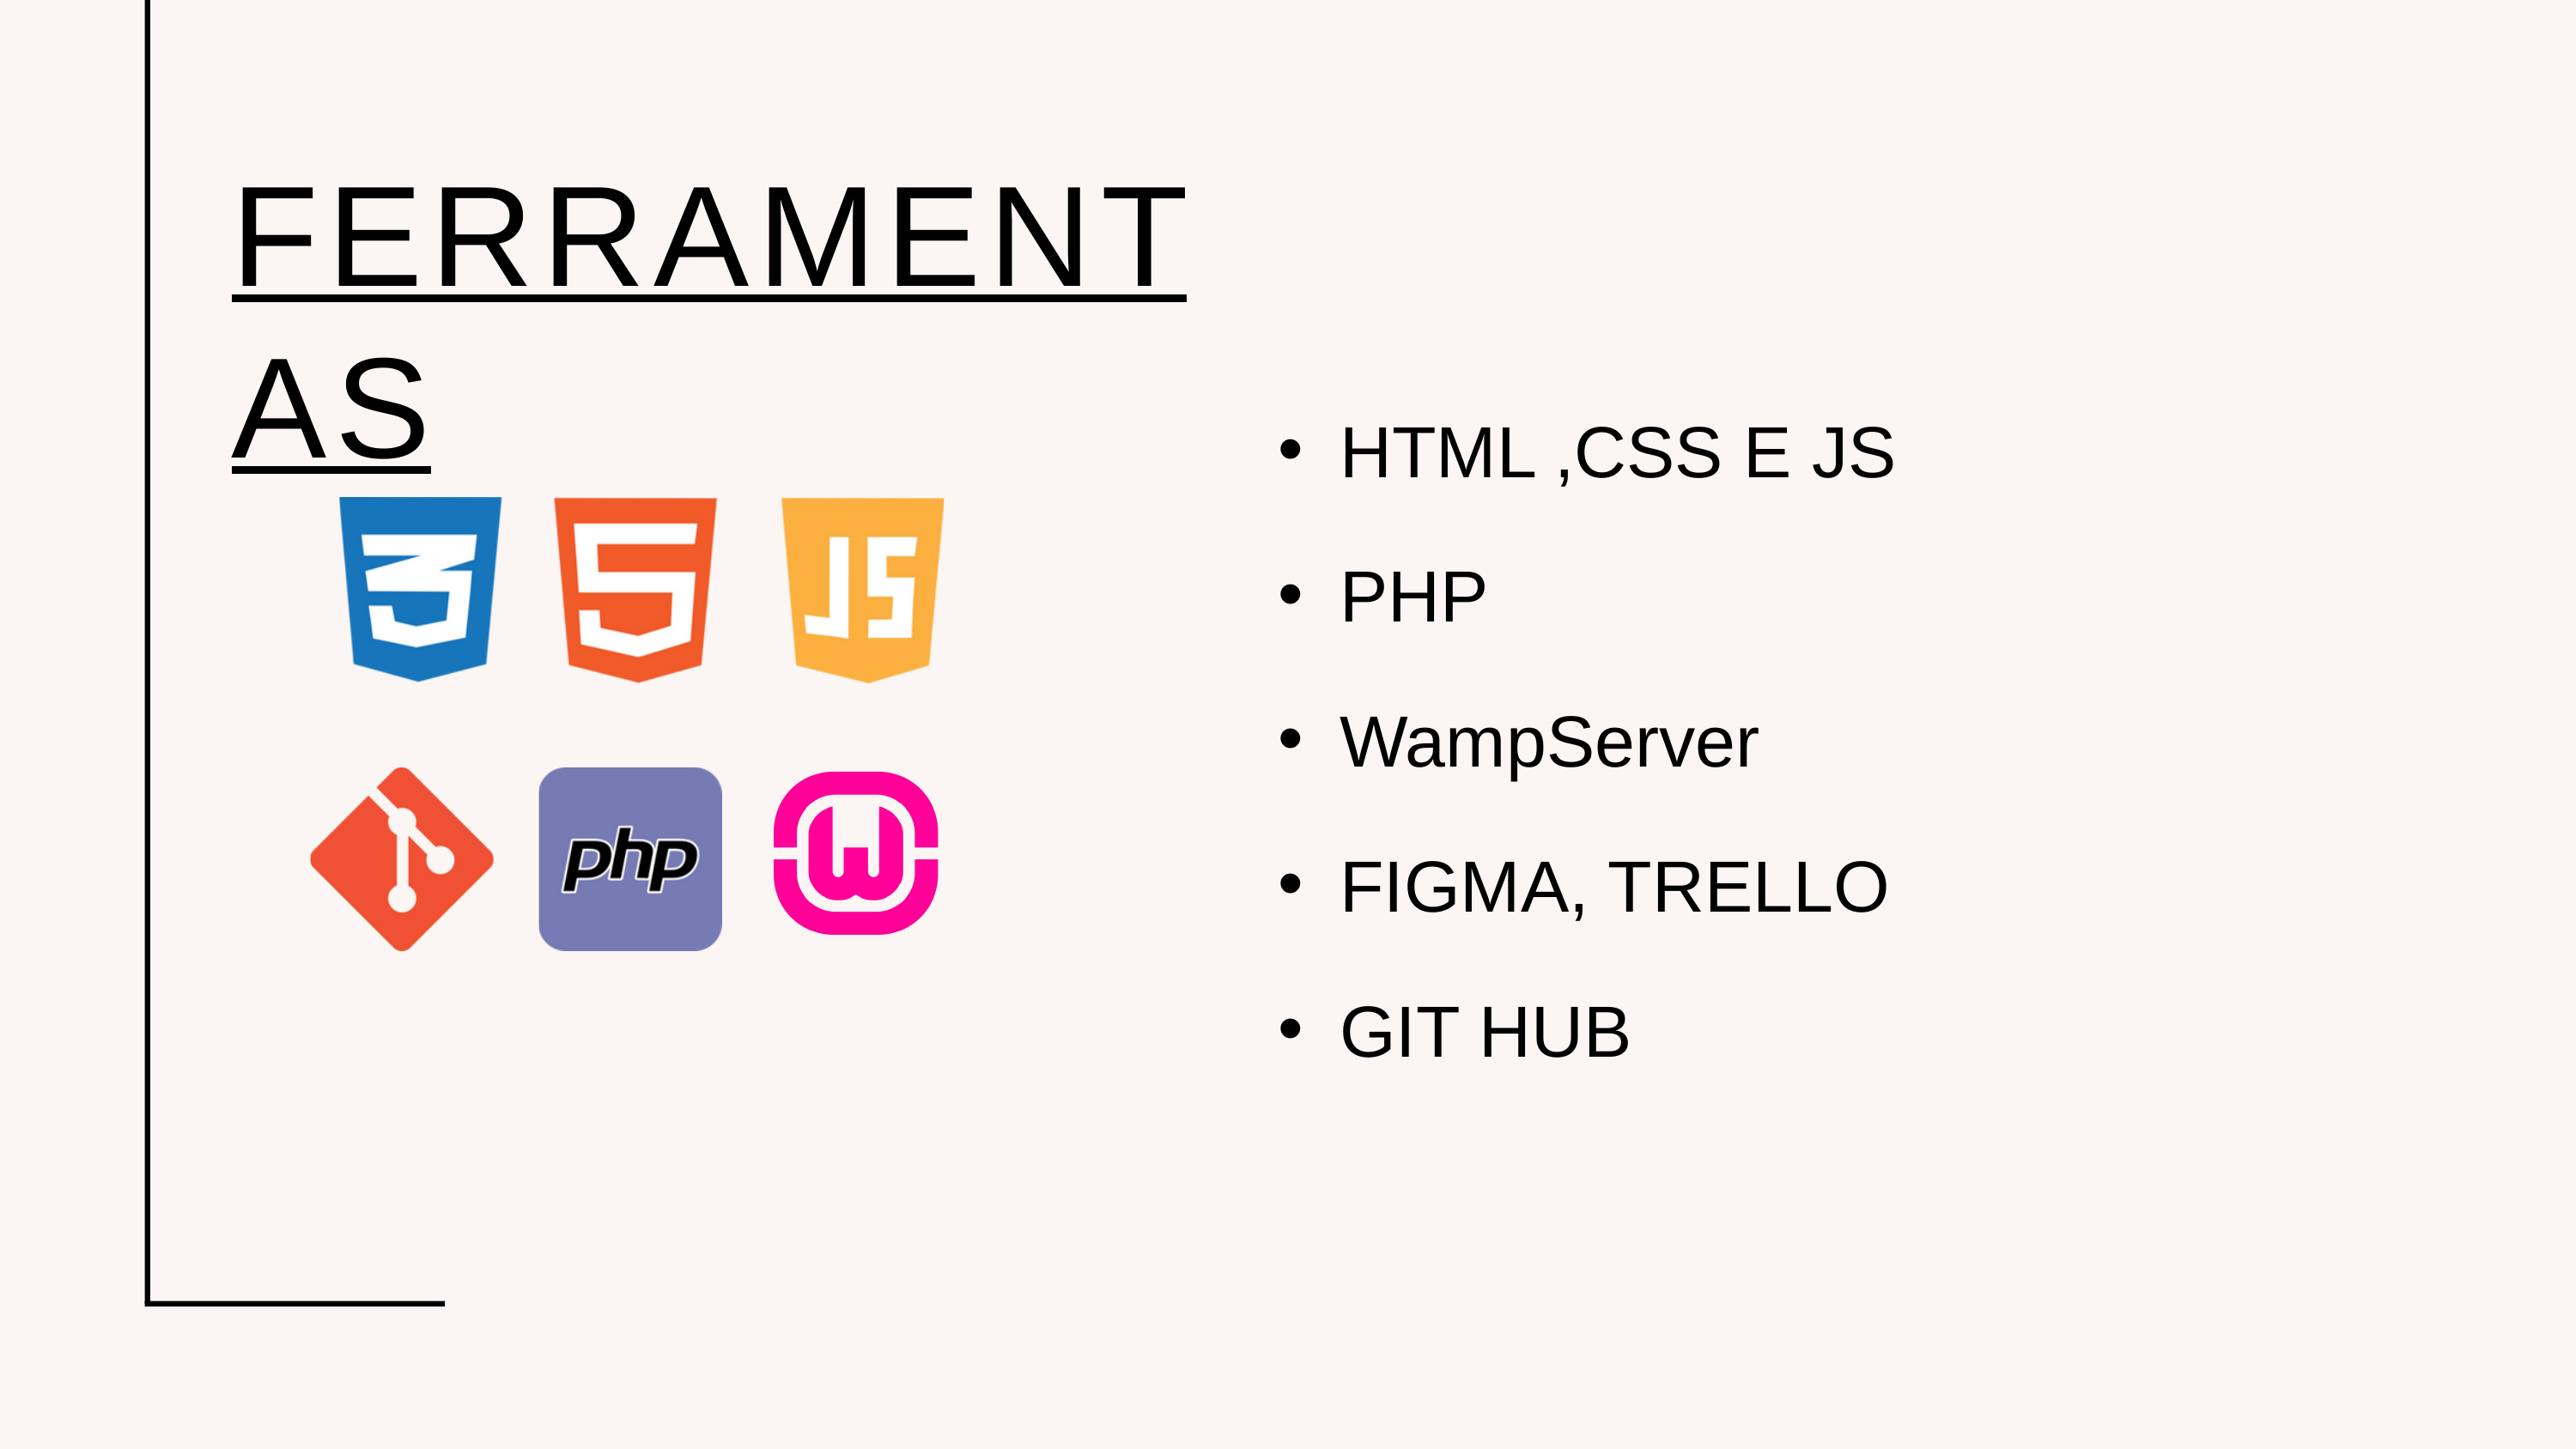

FERRAMENTAS
HTML ,CSS E JS
PHP
WampServer
FIGMA, TRELLO
GIT HUB